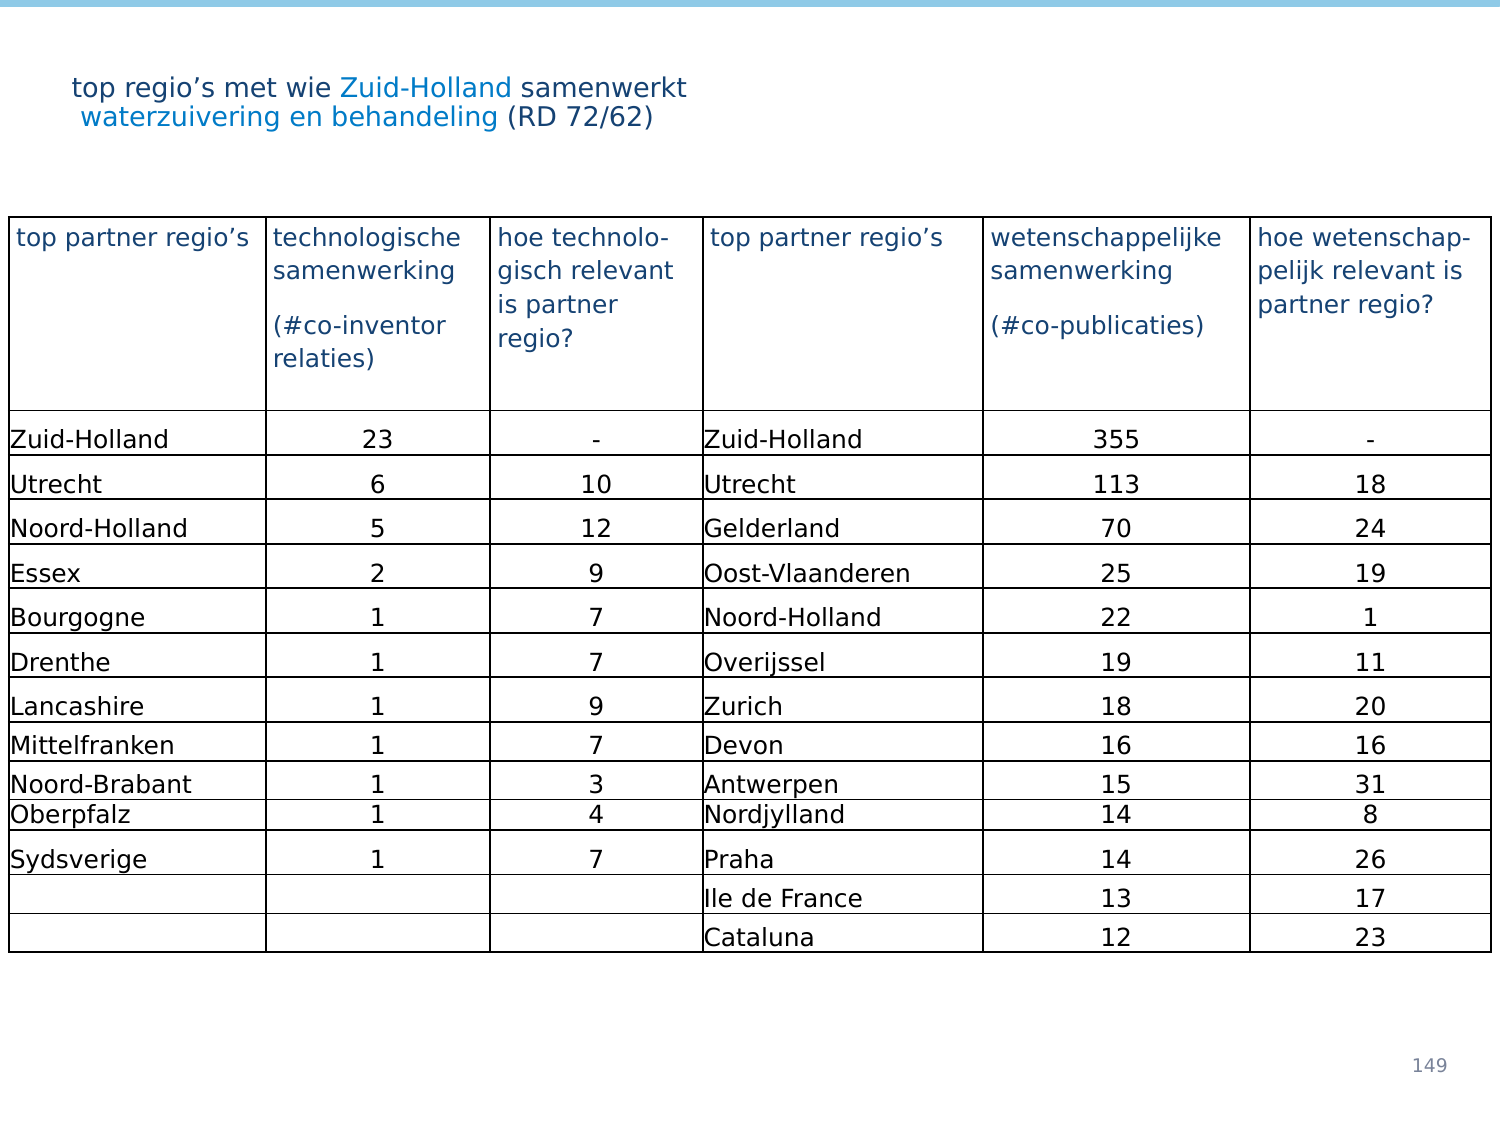

# top regio’s met wie Zuid-Holland samenwerkt waterzuivering en behandeling (RD 72/62)
| top partner regio’s | technologische samenwerking (#co-inventor relaties) | hoe technolo-gisch relevant is partner regio? | top partner regio’s | wetenschappelijke samenwerking (#co-publicaties) | hoe wetenschap-pelijk relevant is partner regio? |
| --- | --- | --- | --- | --- | --- |
| Zuid-Holland | 23 | - | Zuid-Holland | 355 | - |
| Utrecht | 6 | 10 | Utrecht | 113 | 18 |
| Noord-Holland | 5 | 12 | Gelderland | 70 | 24 |
| Essex | 2 | 9 | Oost-Vlaanderen | 25 | 19 |
| Bourgogne | 1 | 7 | Noord-Holland | 22 | 1 |
| Drenthe | 1 | 7 | Overijssel | 19 | 11 |
| Lancashire | 1 | 9 | Zurich | 18 | 20 |
| Mittelfranken | 1 | 7 | Devon | 16 | 16 |
| Noord-Brabant | 1 | 3 | Antwerpen | 15 | 31 |
| Oberpfalz | 1 | 4 | Nordjylland | 14 | 8 |
| Sydsverige | 1 | 7 | Praha | 14 | 26 |
|  |  |  | Ile de France | 13 | 17 |
|  |  |  | Cataluna | 12 | 23 |

149